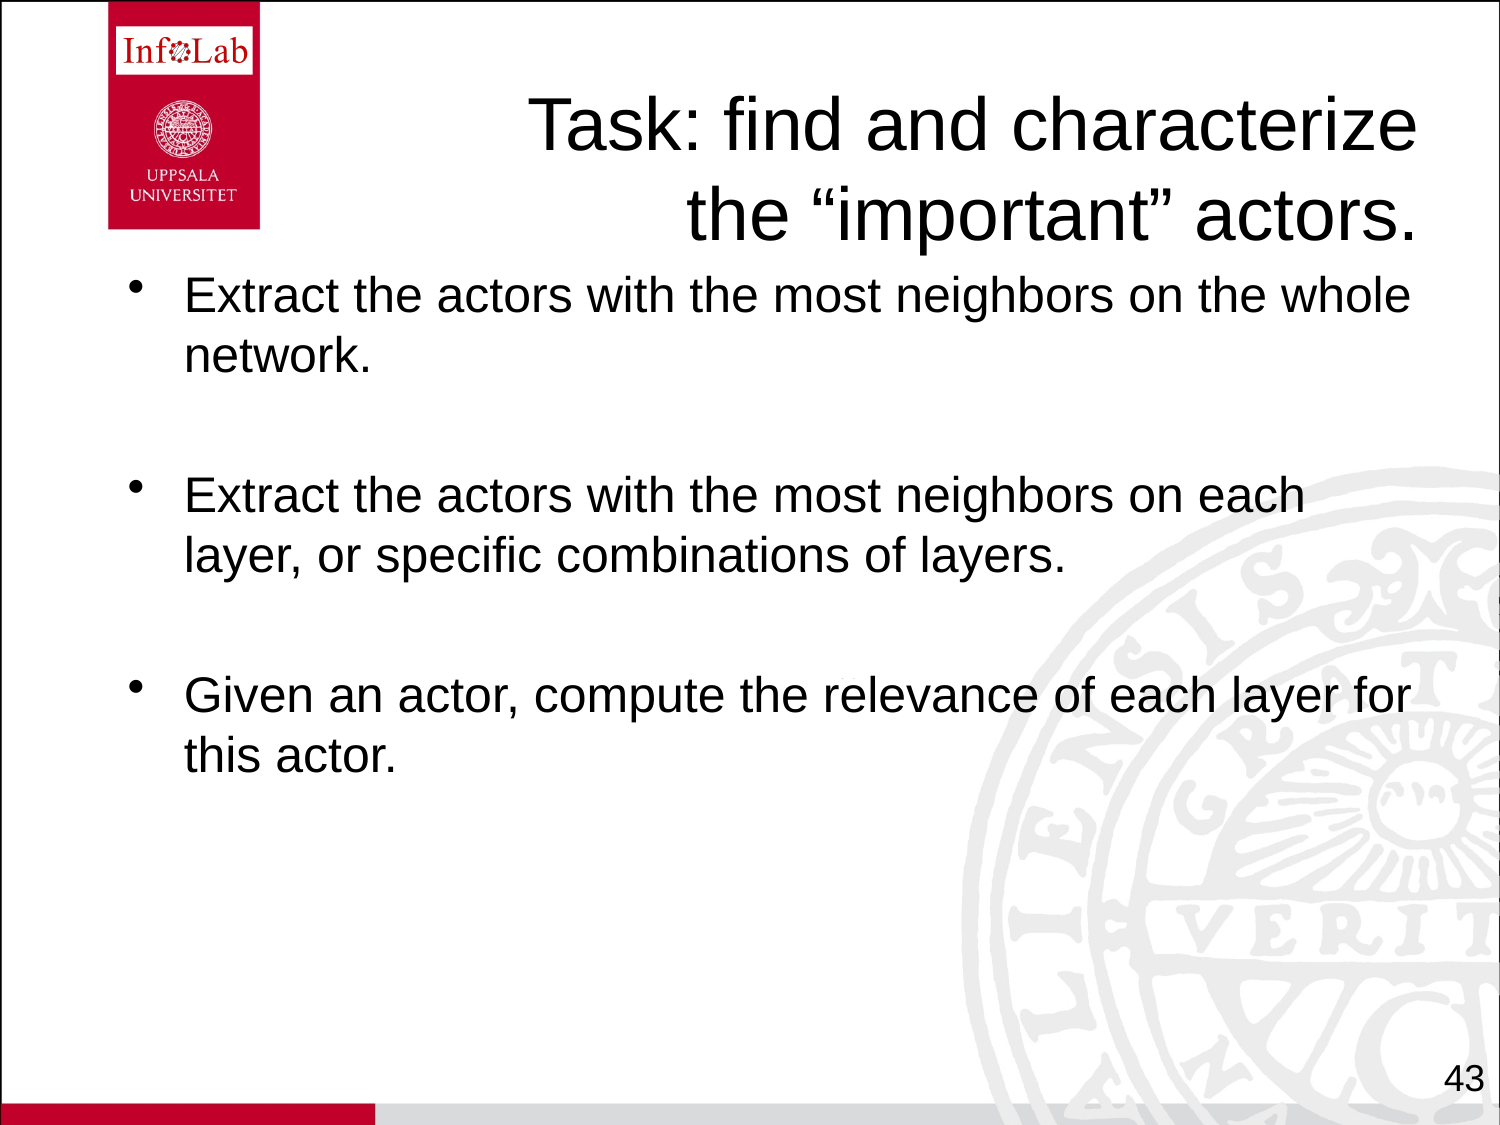

# Task: find and characterize the “important” actors.
Extract the actors with the most neighbors on the whole network.

Extract the actors with the most neighbors on each layer, or specific combinations of layers.

Given an actor, compute the relevance of each layer for this actor.